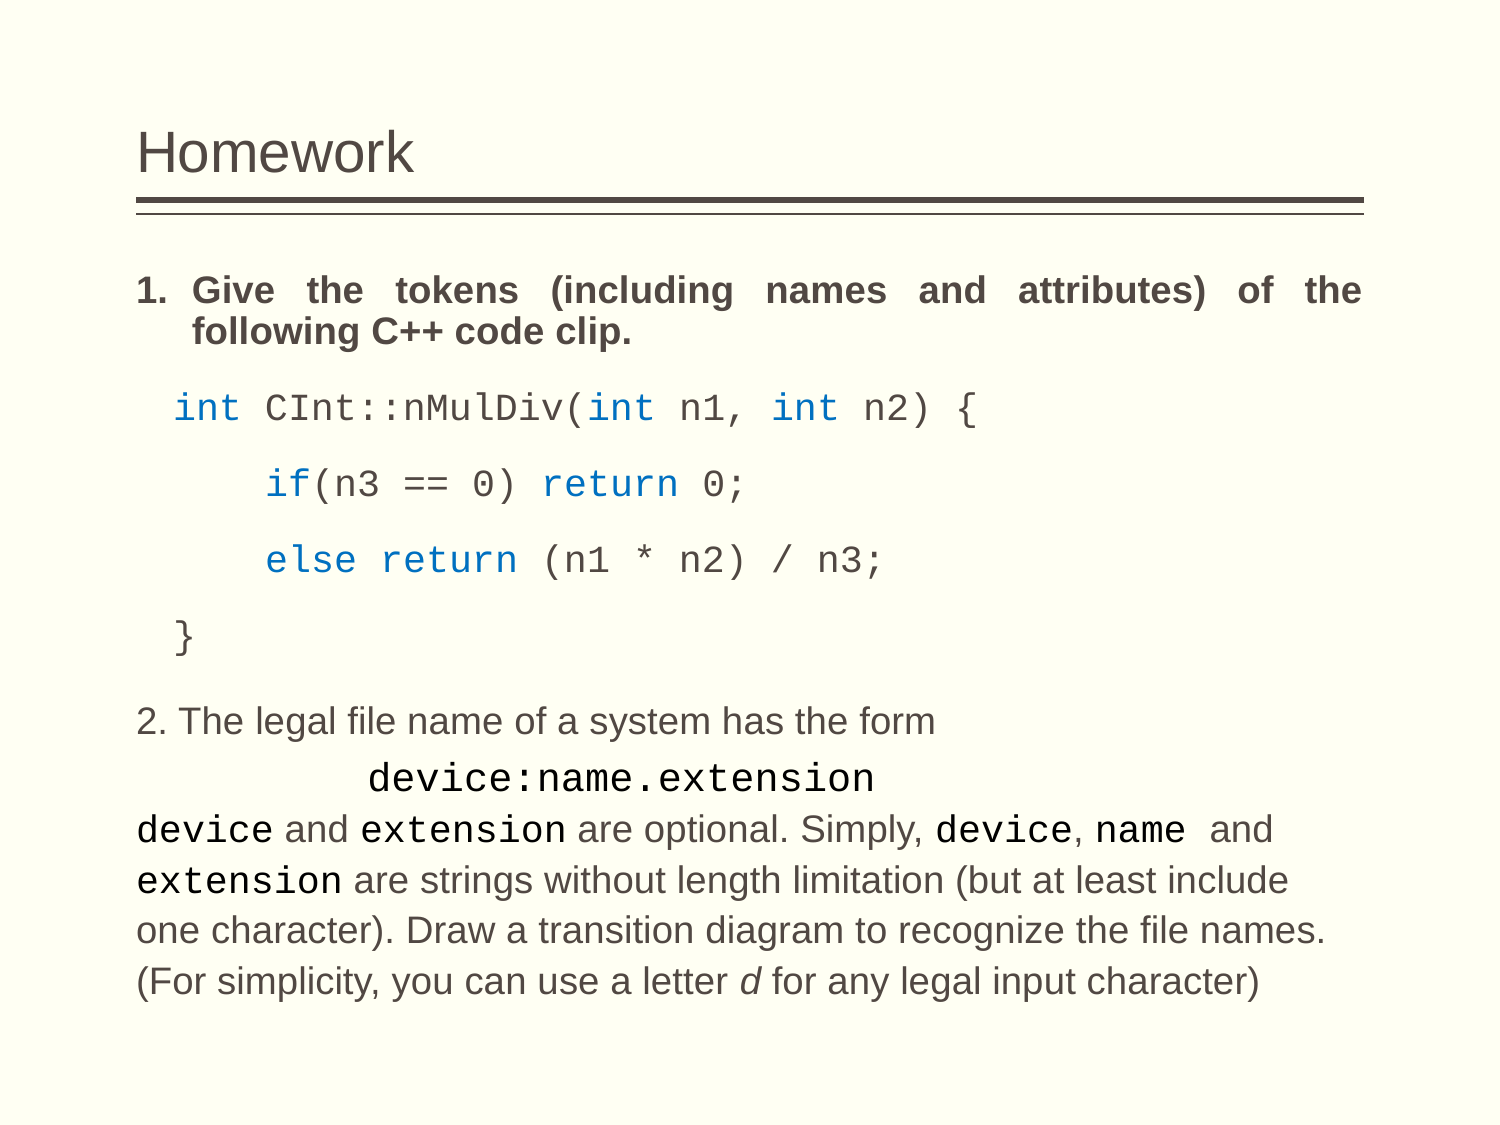

# Homework
Give the tokens (including names and attributes) of the following C++ code clip.
int CInt::nMulDiv(int n1, int n2) {
    if(n3 == 0) return 0;
    else return (n1 * n2) / n3;
}
2. The legal file name of a system has the form
        device:name.extension
device and extension are optional. Simply, device, name and extension are strings without length limitation (but at least include one character). Draw a transition diagram to recognize the file names. (For simplicity, you can use a letter d for any legal input character)